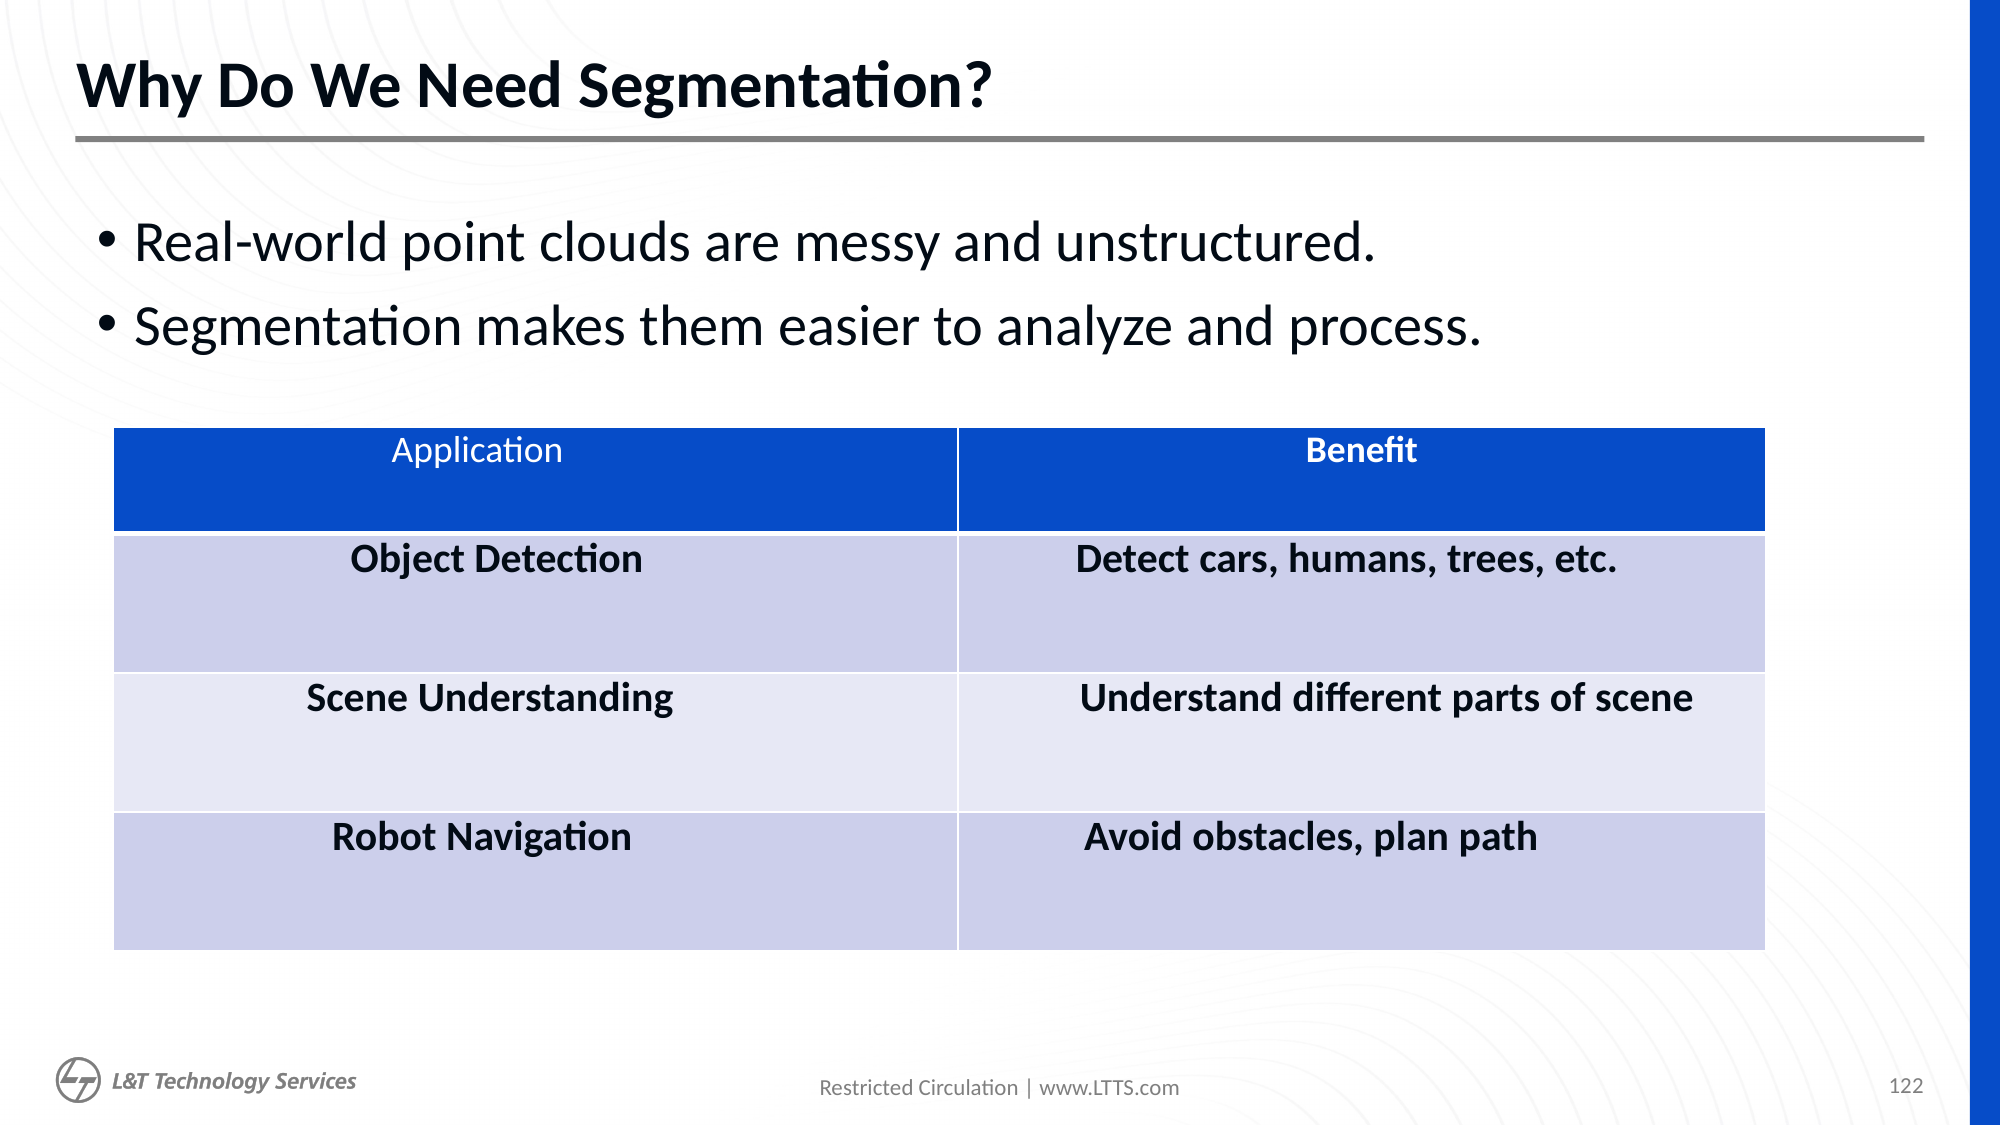

# Why Do We Need Segmentation?
Real-world point clouds are messy and unstructured.
Segmentation makes them easier to analyze and process.

| Application | Benefit |
| --- | --- |
| Object Detection | Detect cars, humans, trees, etc. |
| Scene Understanding | Understand different parts of scene |
| Robot Navigation | Avoid obstacles, plan path |